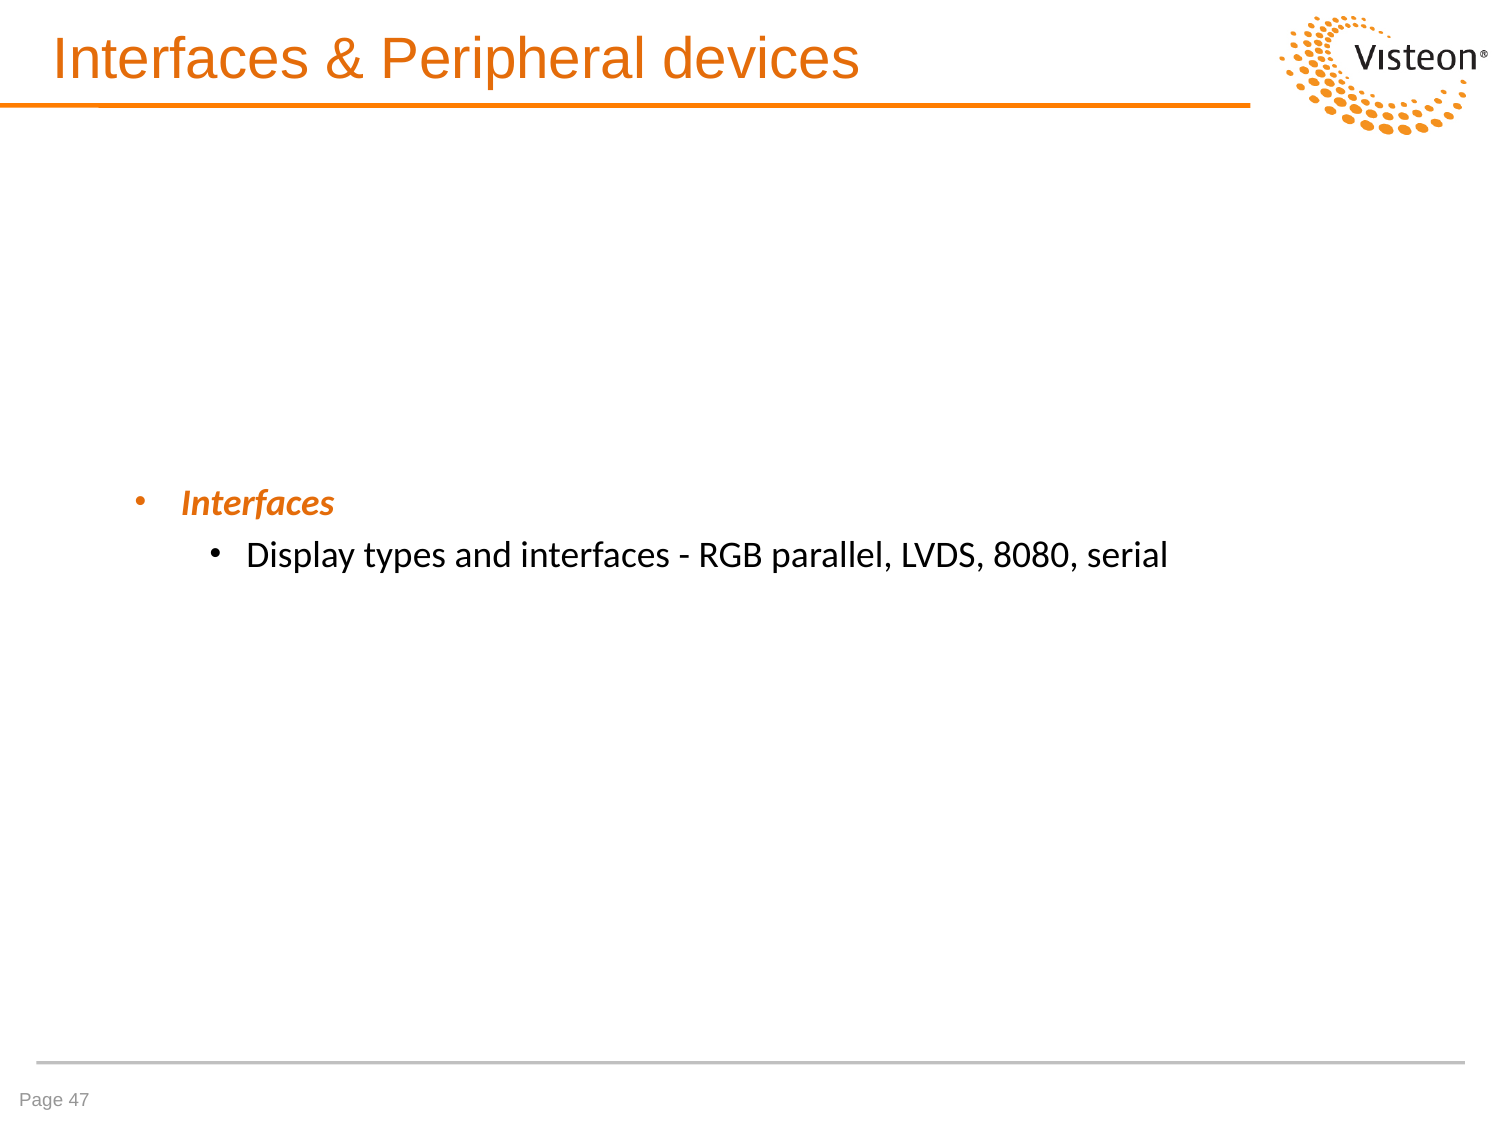

# Interfaces & Peripheral devices
Interfaces
Display types and interfaces - RGB parallel, LVDS, 8080, serial
Page 47